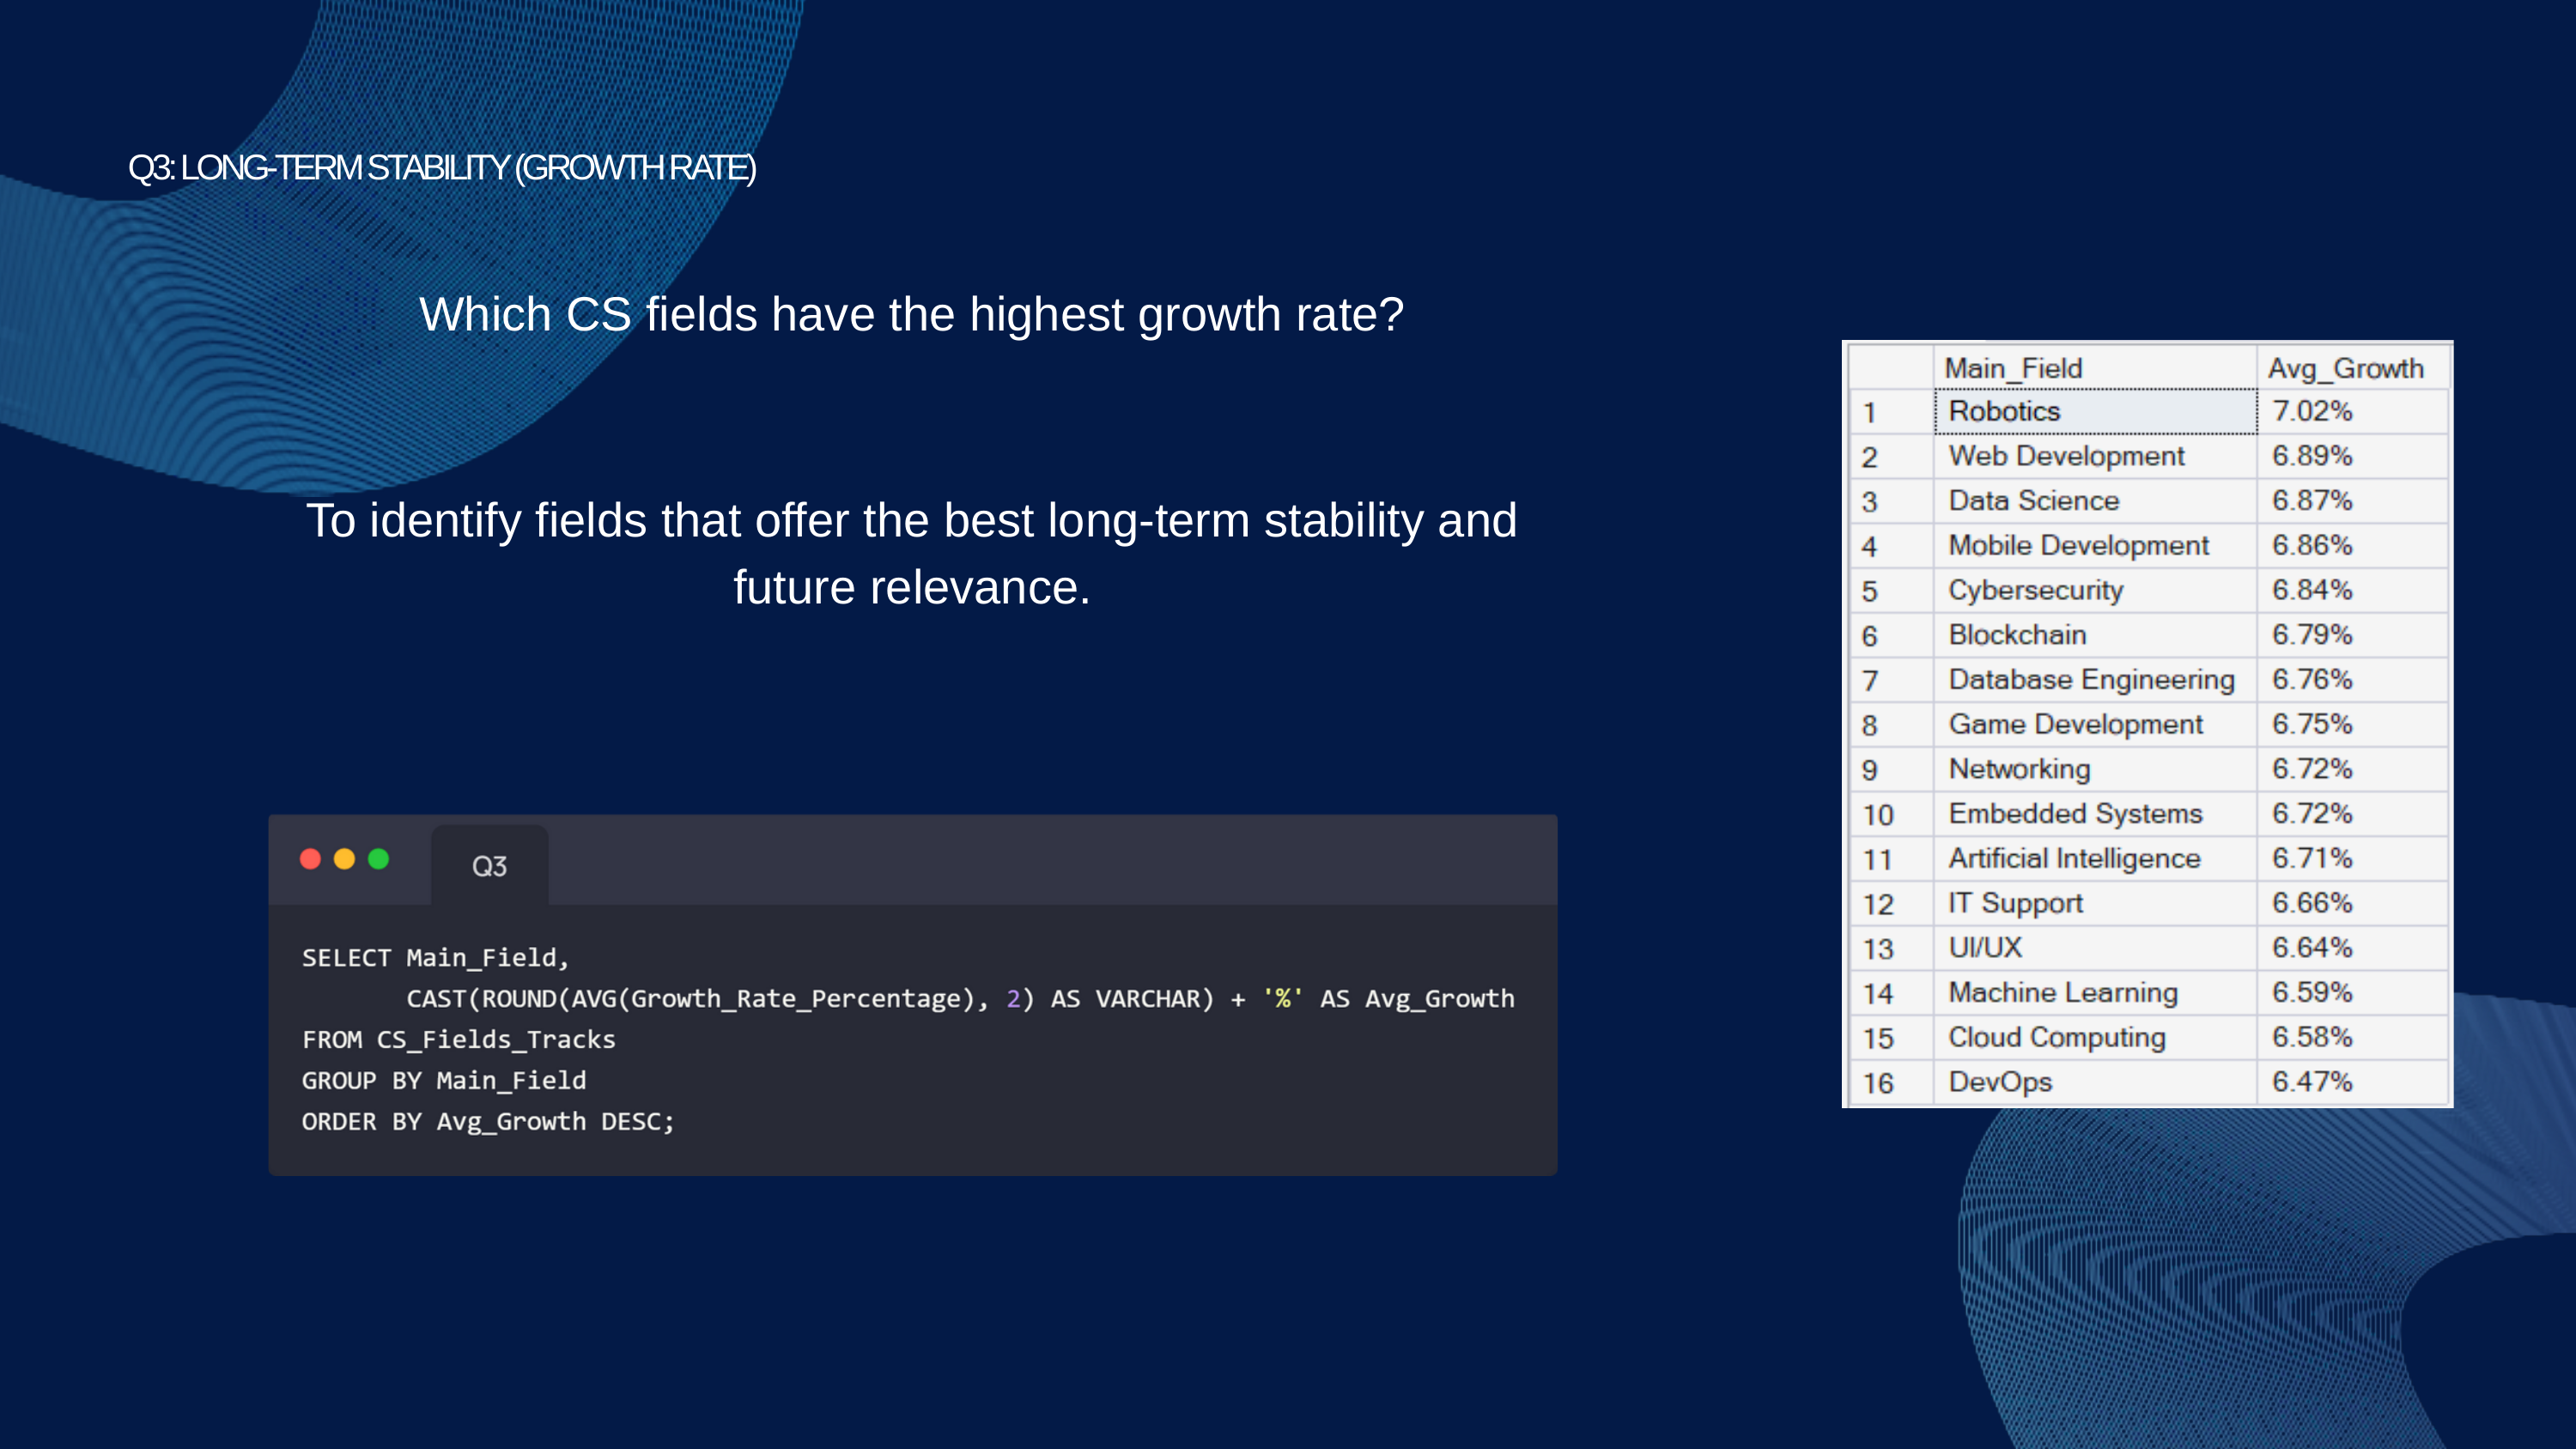

Q3: LONG-TERM STABILITY (GROWTH RATE)
Which CS fields have the highest growth rate?

To identify fields that offer the best long-term stability and future relevance.